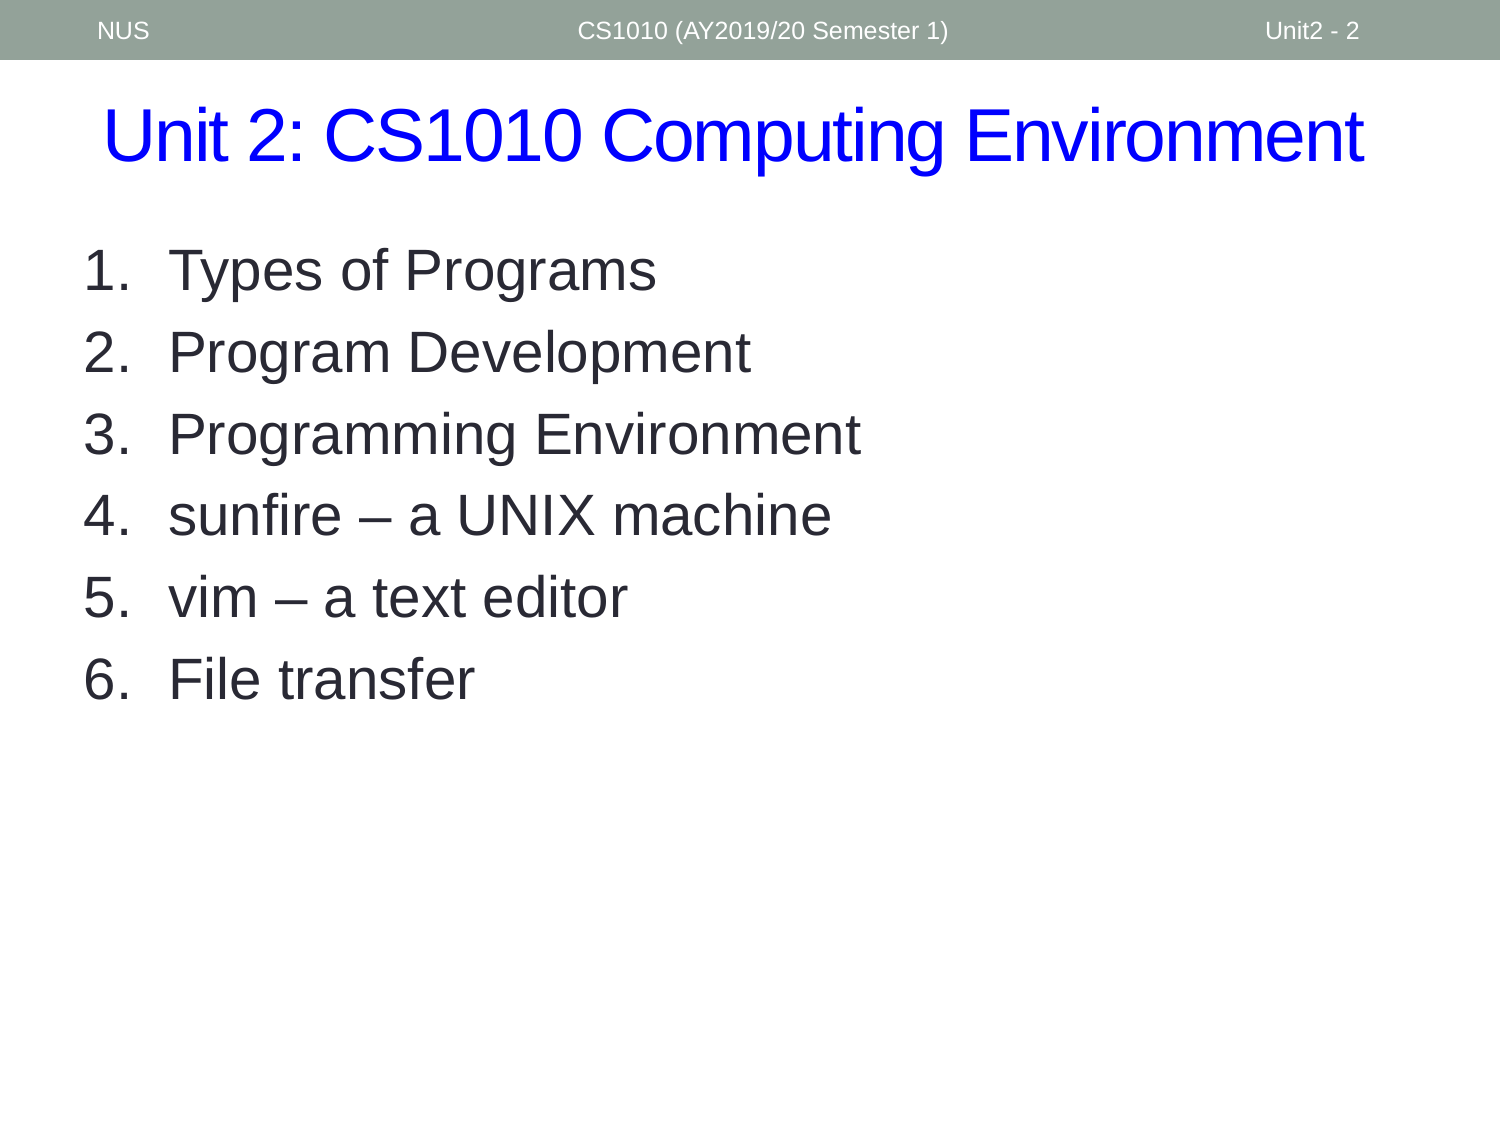

NUS
CS1010 (AY2019/20 Semester 1)
Unit2 - 2
# Unit 2: CS1010 Computing Environment
Types of Programs
Program Development
Programming Environment
sunfire – a UNIX machine
vim – a text editor
File transfer